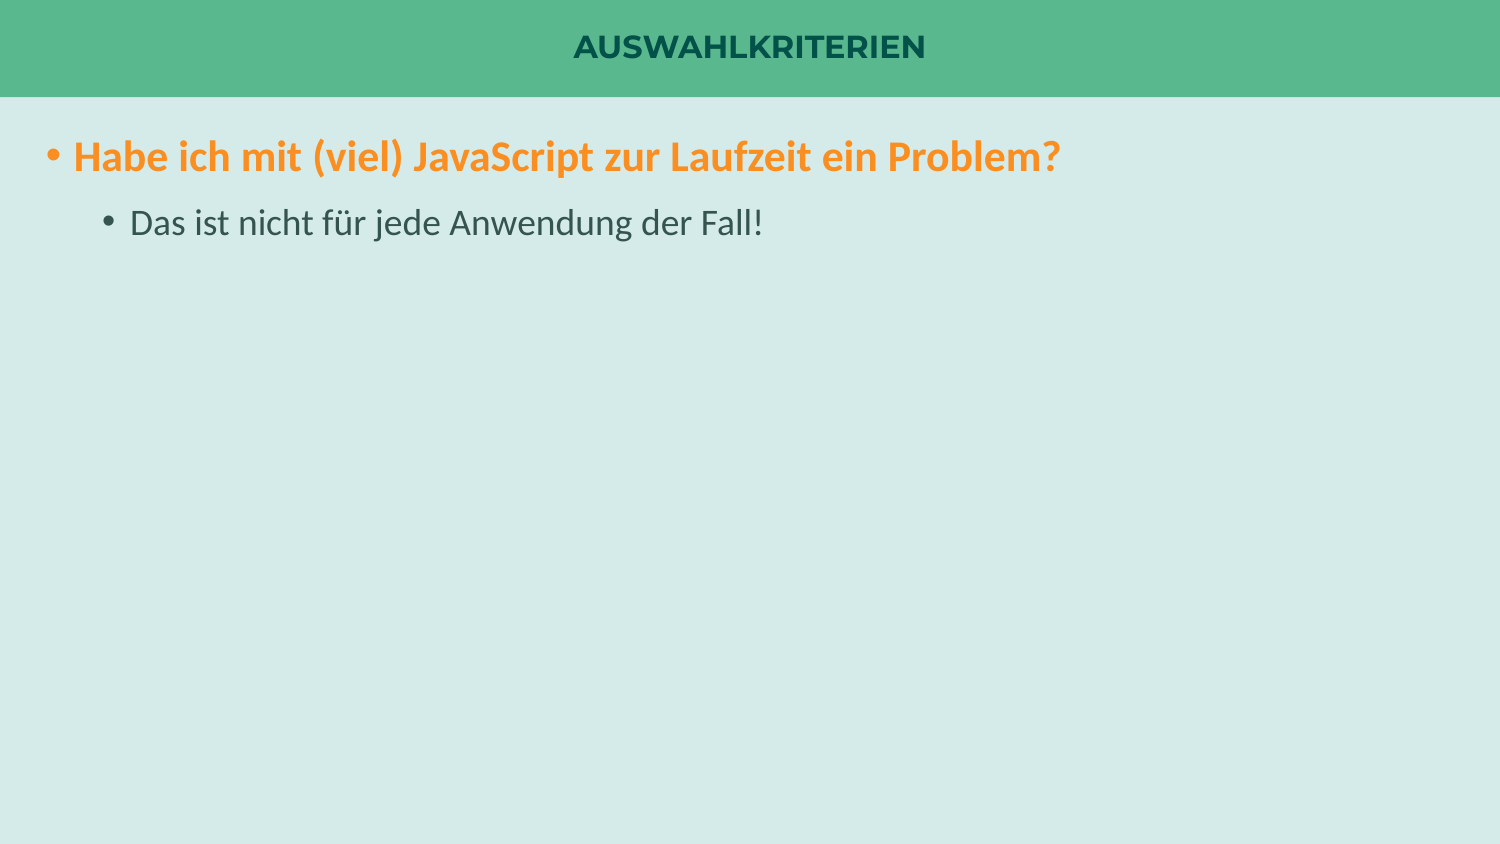

# Auswahlkriterien
Habe ich mit (viel) JavaScript zur Laufzeit ein Problem?
Das ist nicht für jede Anwendung der Fall!